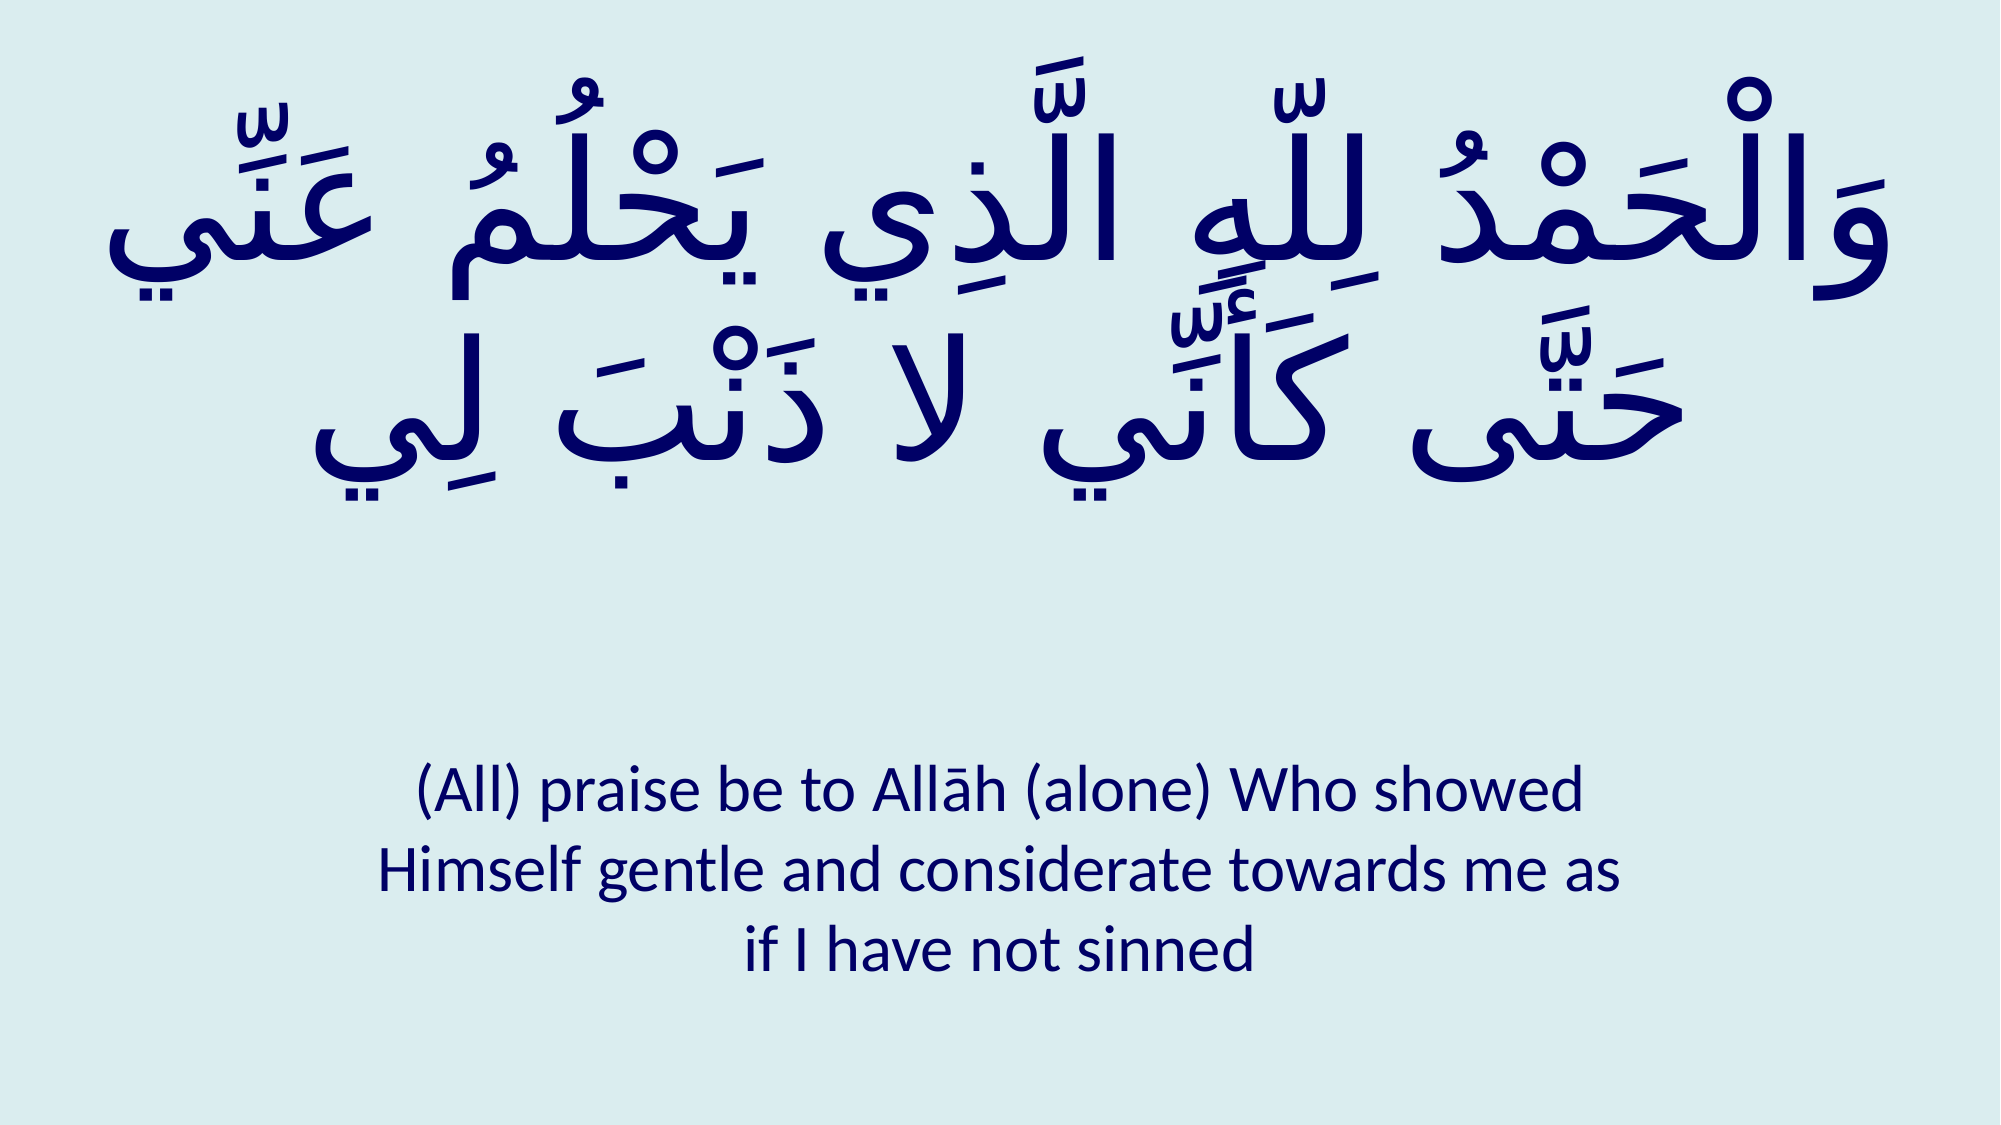

# وَالْحَمْدُ لِلّهِ الَّذِي يَحْلُمُ عَنِّي حَتَّى كَأَنِّي لا ذَنْبَ لِي
(All) praise be to Allāh (alone) Who showed Himself gentle and considerate towards me as if I have not sinned